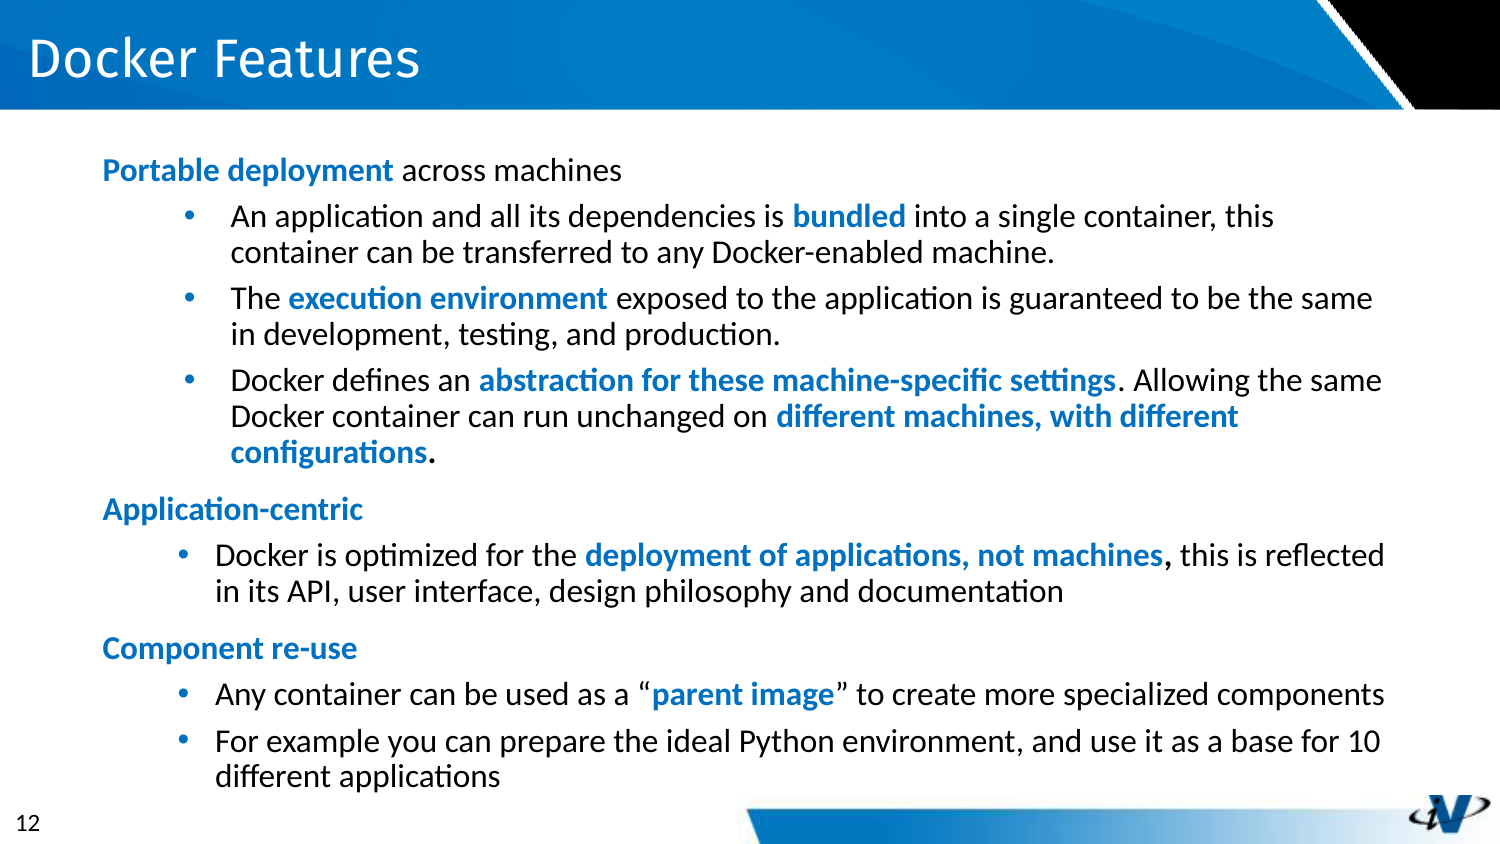

# Docker Features
Portable deployment across machines
An application and all its dependencies is bundled into a single container, this container can be transferred to any Docker-enabled machine.
The execution environment exposed to the application is guaranteed to be the same in development, testing, and production.
Docker defines an abstraction for these machine-specific settings. Allowing the same Docker container can run unchanged on different machines, with different configurations.
Application-centric
Docker is optimized for the deployment of applications, not machines, this is reflected in its API, user interface, design philosophy and documentation
Component re-use
Any container can be used as a “parent image” to create more specialized components
For example you can prepare the ideal Python environment, and use it as a base for 10 different applications